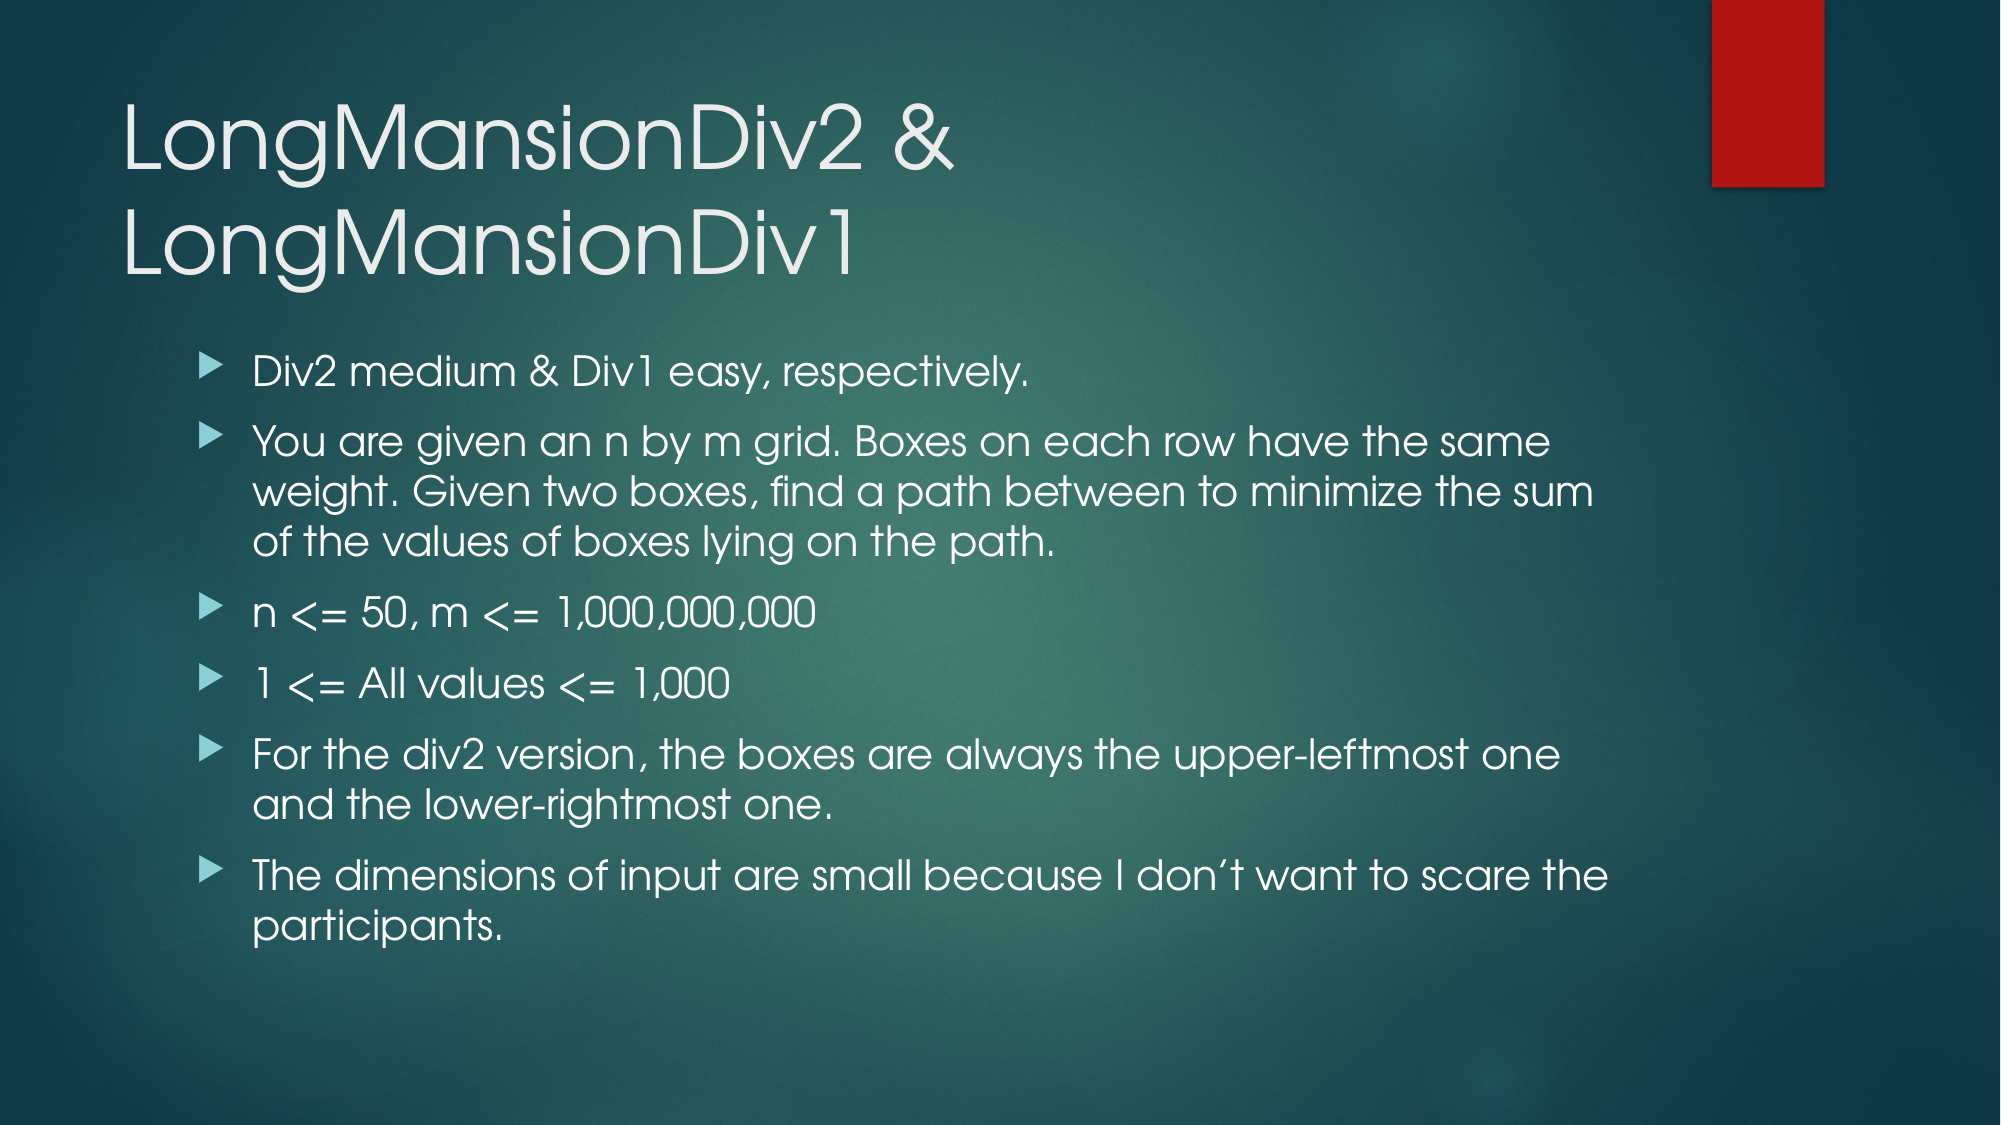

# LongMansionDiv2 & LongMansionDiv1
Div2 medium & Div1 easy, respectively.
You are given an n by m grid. Boxes on each row have the same weight. Given two boxes, find a path between to minimize the sum of the values of boxes lying on the path.
n <= 50, m <= 1,000,000,000
1 <= All values <= 1,000
For the div2 version, the boxes are always the upper-leftmost one and the lower-rightmost one.
The dimensions of input are small because I don’t want to scare the participants.